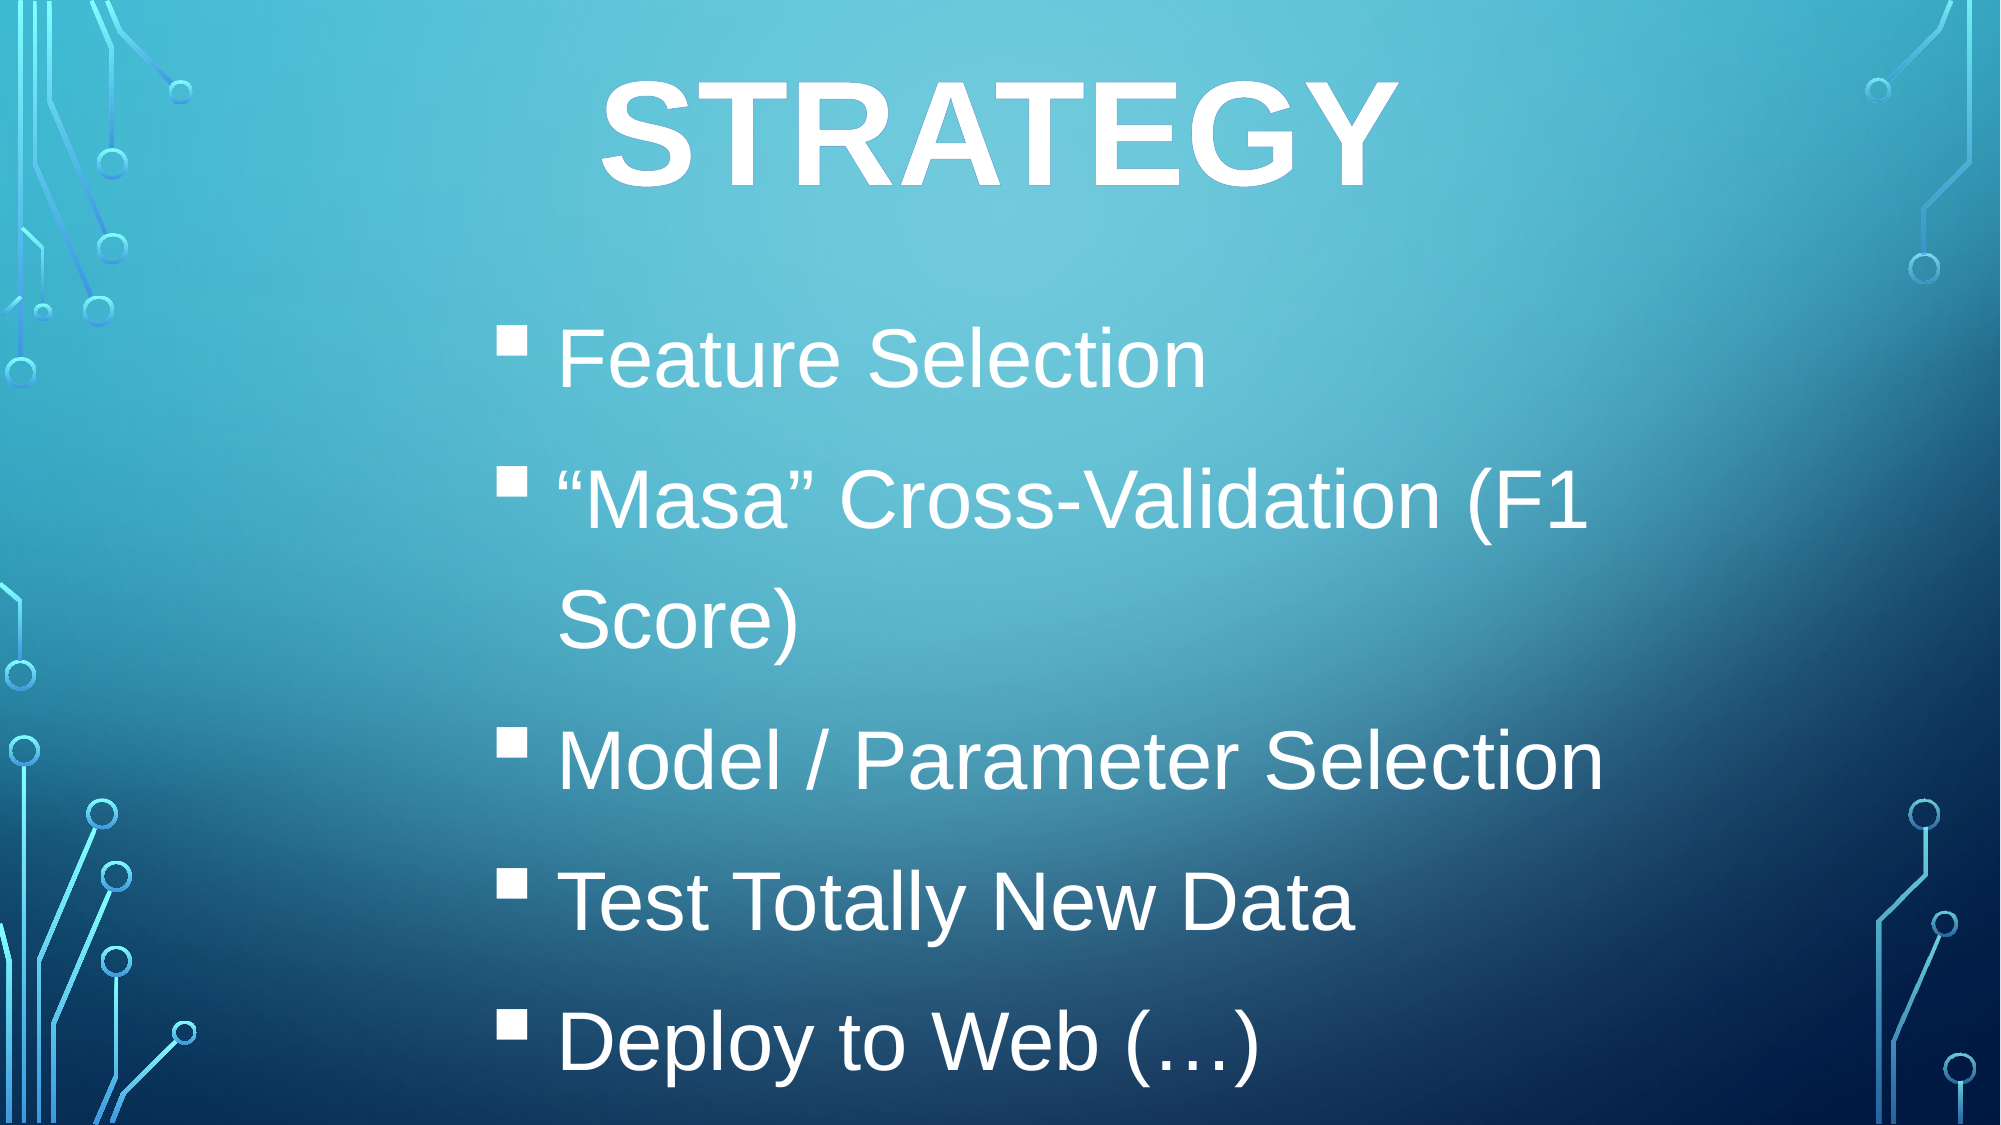

STRATEGY
Feature Selection
“Masa” Cross-Validation (F1 Score)
Model / Parameter Selection
Test Totally New Data
Deploy to Web (…)